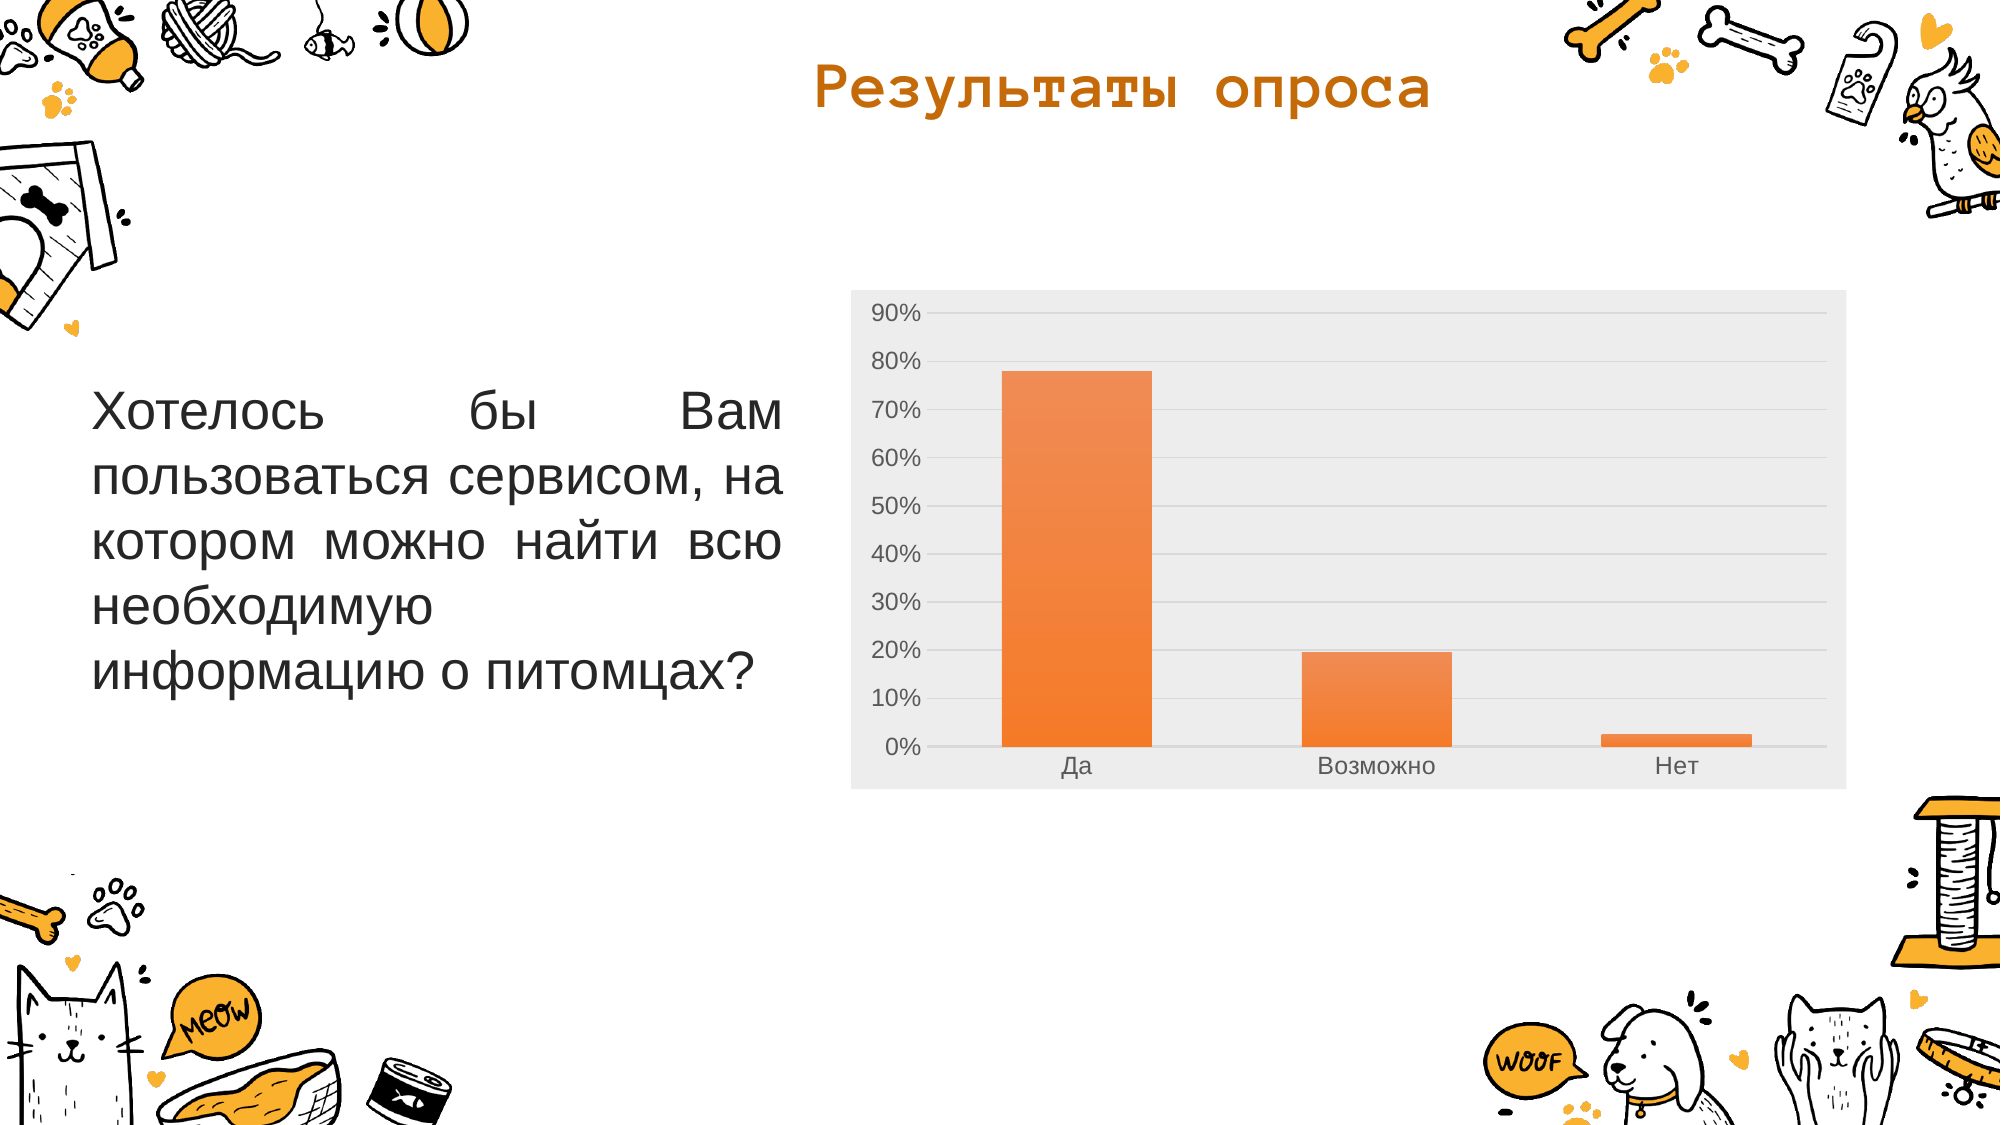

Результаты опроса

### Chart

| Category | 78% |
|---|---|
| Да | 0.78 |
| Возможно | 0.195 |
| Нет | 0.024 |
Хотелось бы Вам пользоваться сервисом, на котором можно найти всю необходимую информацию о питомцах?